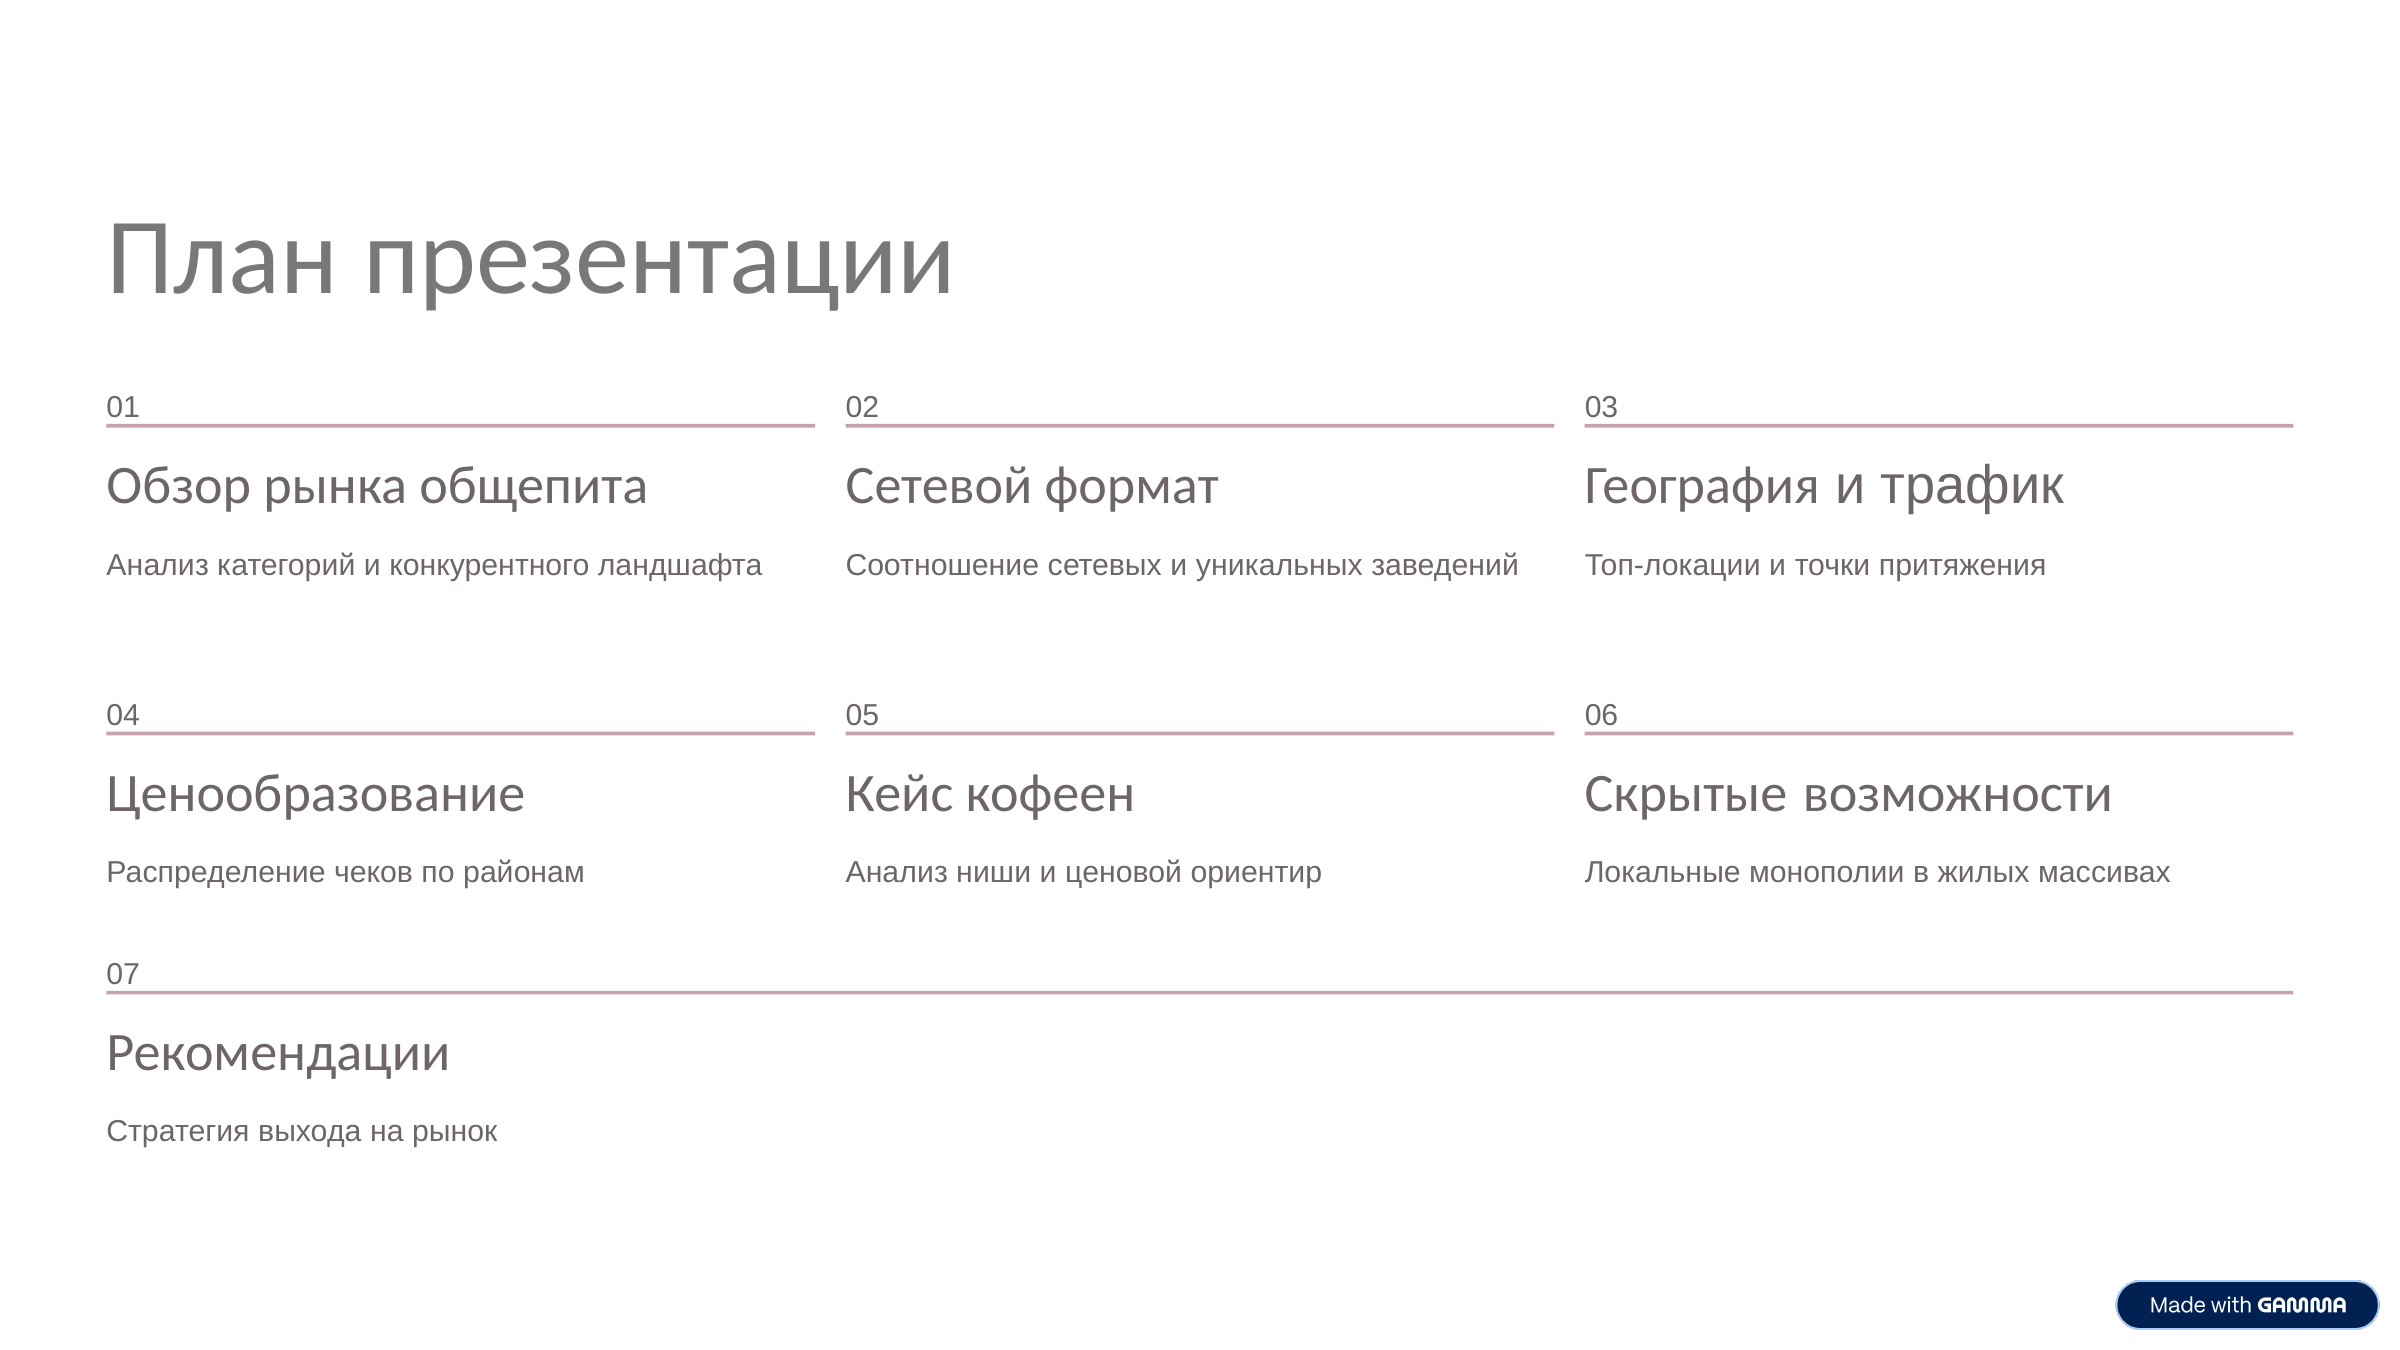

План презентации
01
02
03

Обзор рынка общепита
Сетевой формат
География и трафик
Анализ категорий и конкурентного ландшафта
Соотношение сетевых и уникальных заведений
Топ-локации и точки притяжения
04
05
06

Ценообразование
Кейс кофеен
Скрытые возможности
Распределение чеков по районам
Анализ ниши и ценовой ориентир
Локальные монополии в жилых массивах
07

Рекомендации
Стратегия выхода на рынок